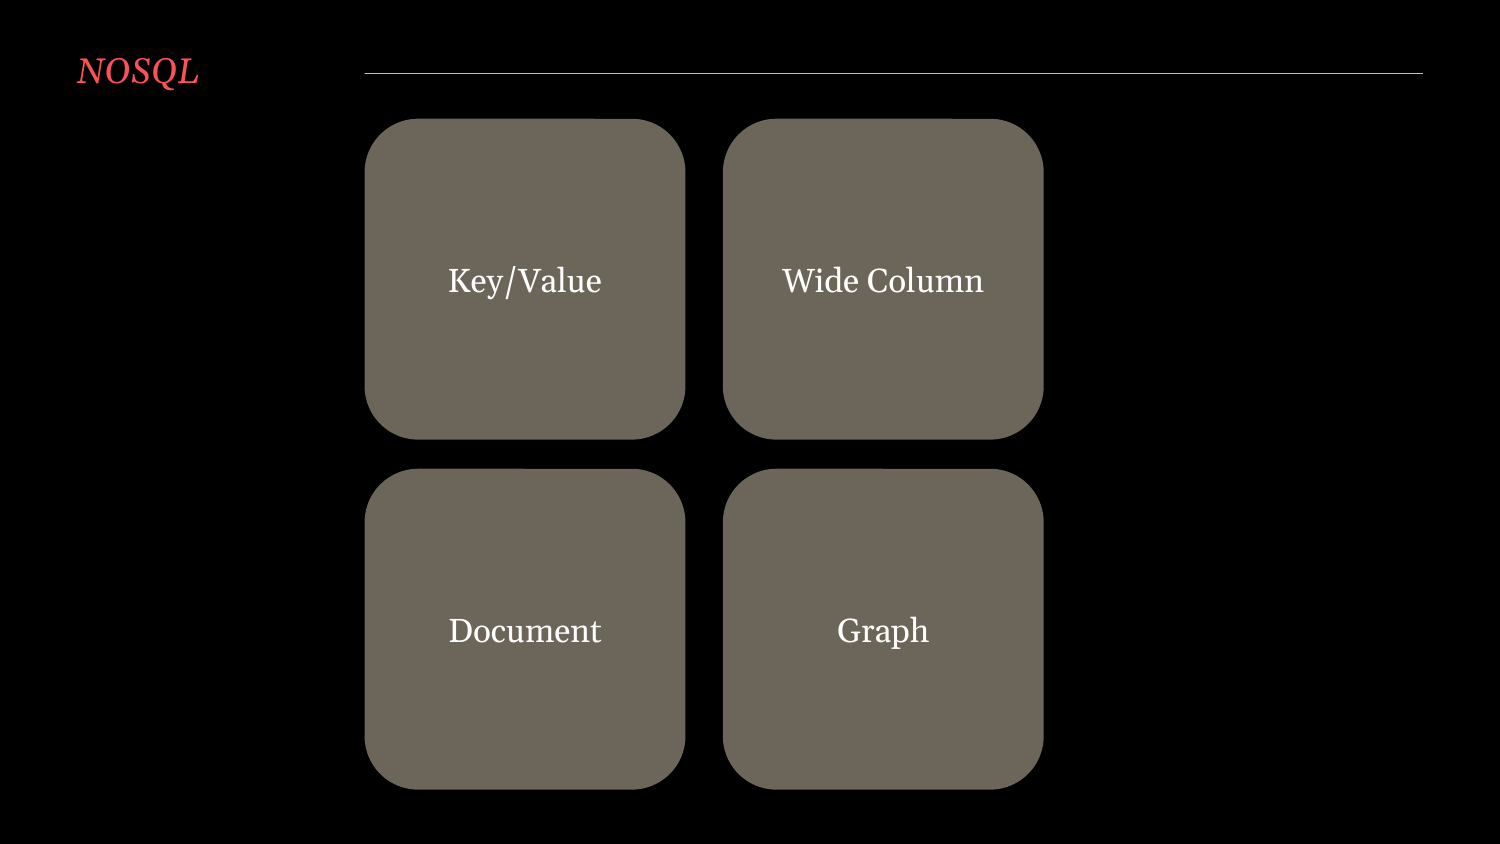

# nosql
Key/Value
Wide Column
Document
Graph